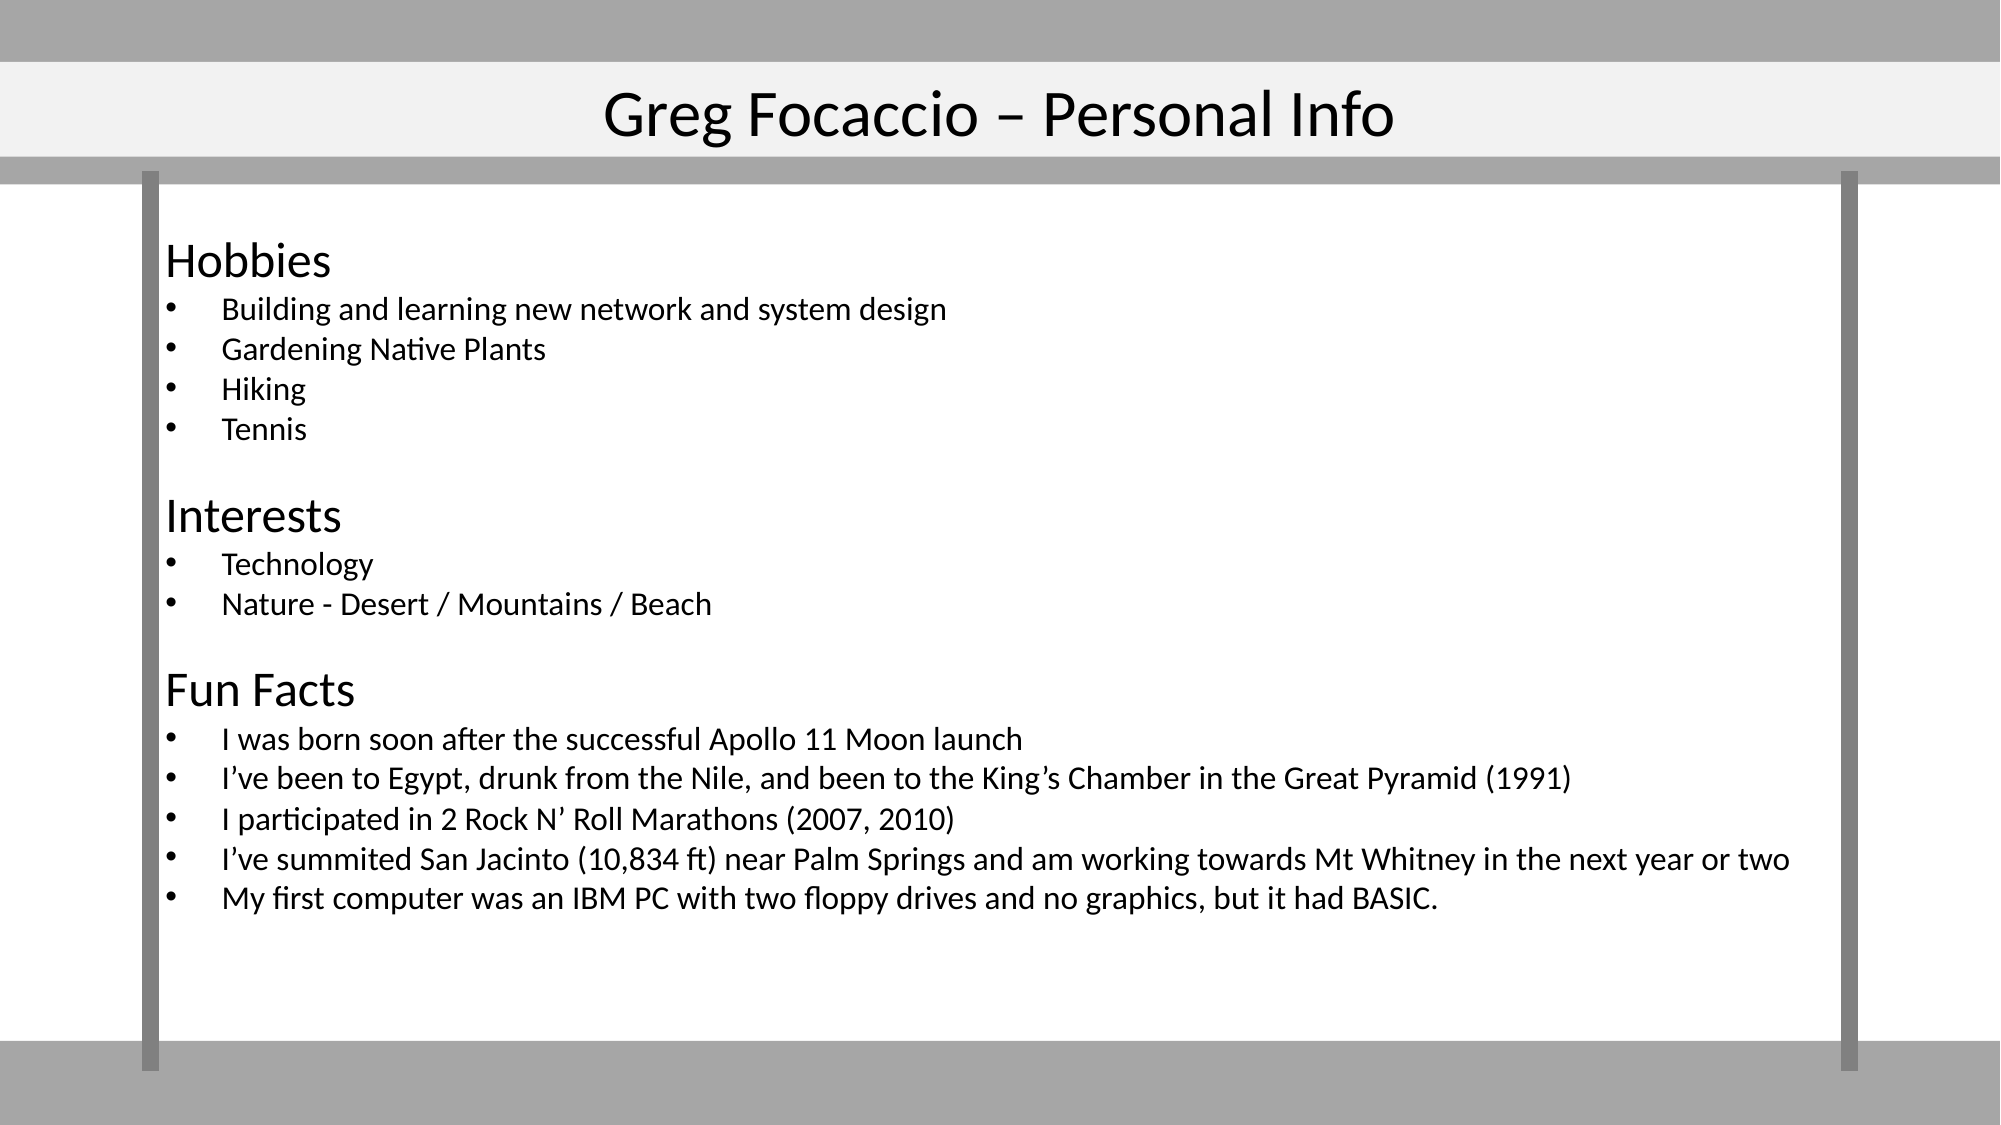

Greg Focaccio – Personal Info

Hobbies
Building and learning new network and system design
Gardening Native Plants
Hiking
Tennis

Interests
Technology
Nature - Desert / Mountains / Beach

Fun Facts
I was born soon after the successful Apollo 11 Moon launch
I’ve been to Egypt, drunk from the Nile, and been to the King’s Chamber in the Great Pyramid (1991)
I participated in 2 Rock N’ Roll Marathons (2007, 2010)
I’ve summited San Jacinto (10,834 ft) near Palm Springs and am working towards Mt Whitney in the next year or two
My first computer was an IBM PC with two floppy drives and no graphics, but it had BASIC.